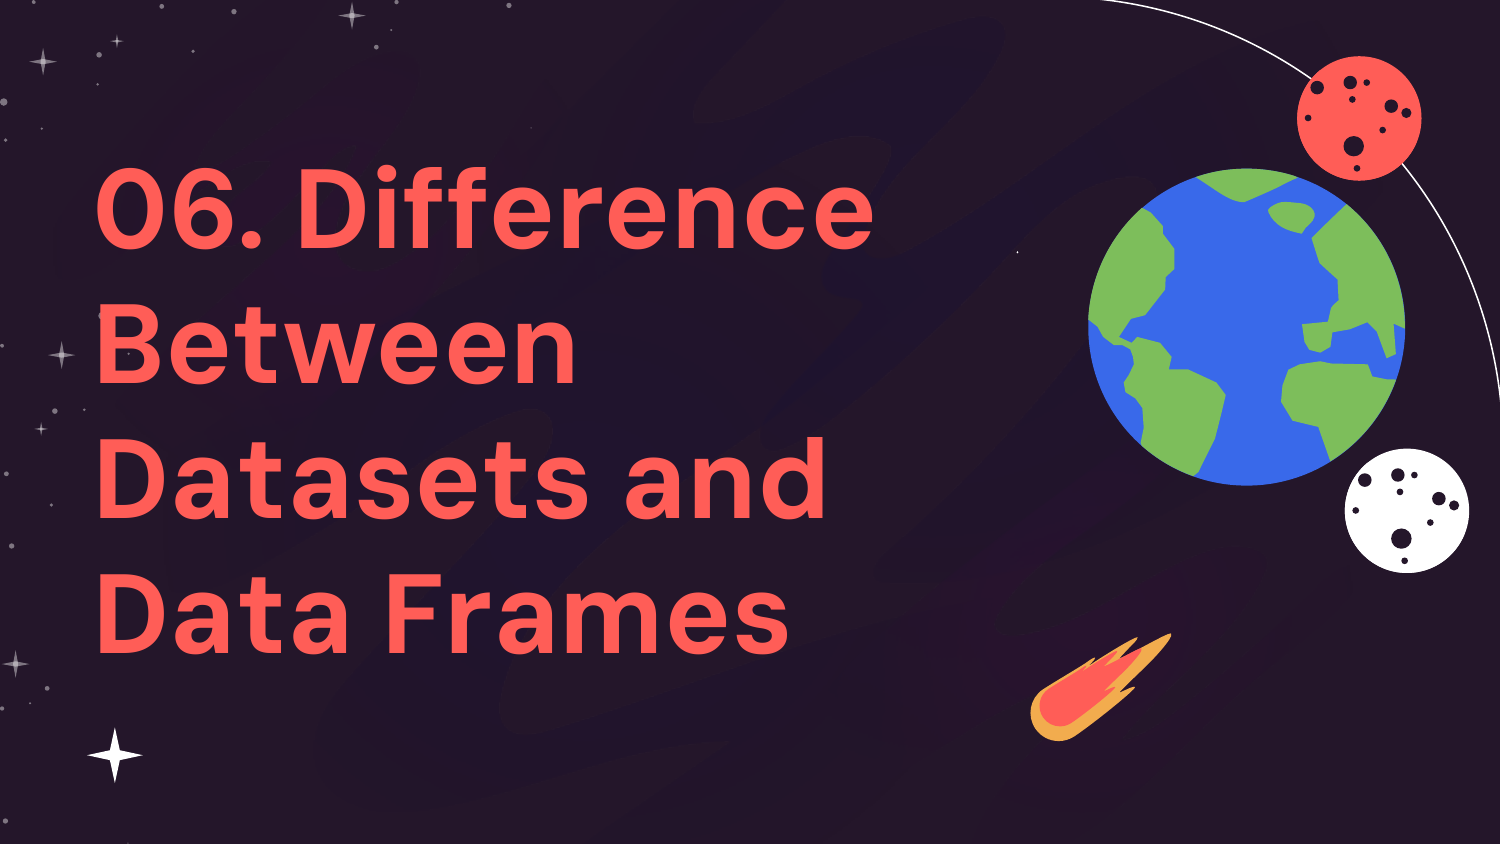

06. Difference Between Datasets and Data Frames